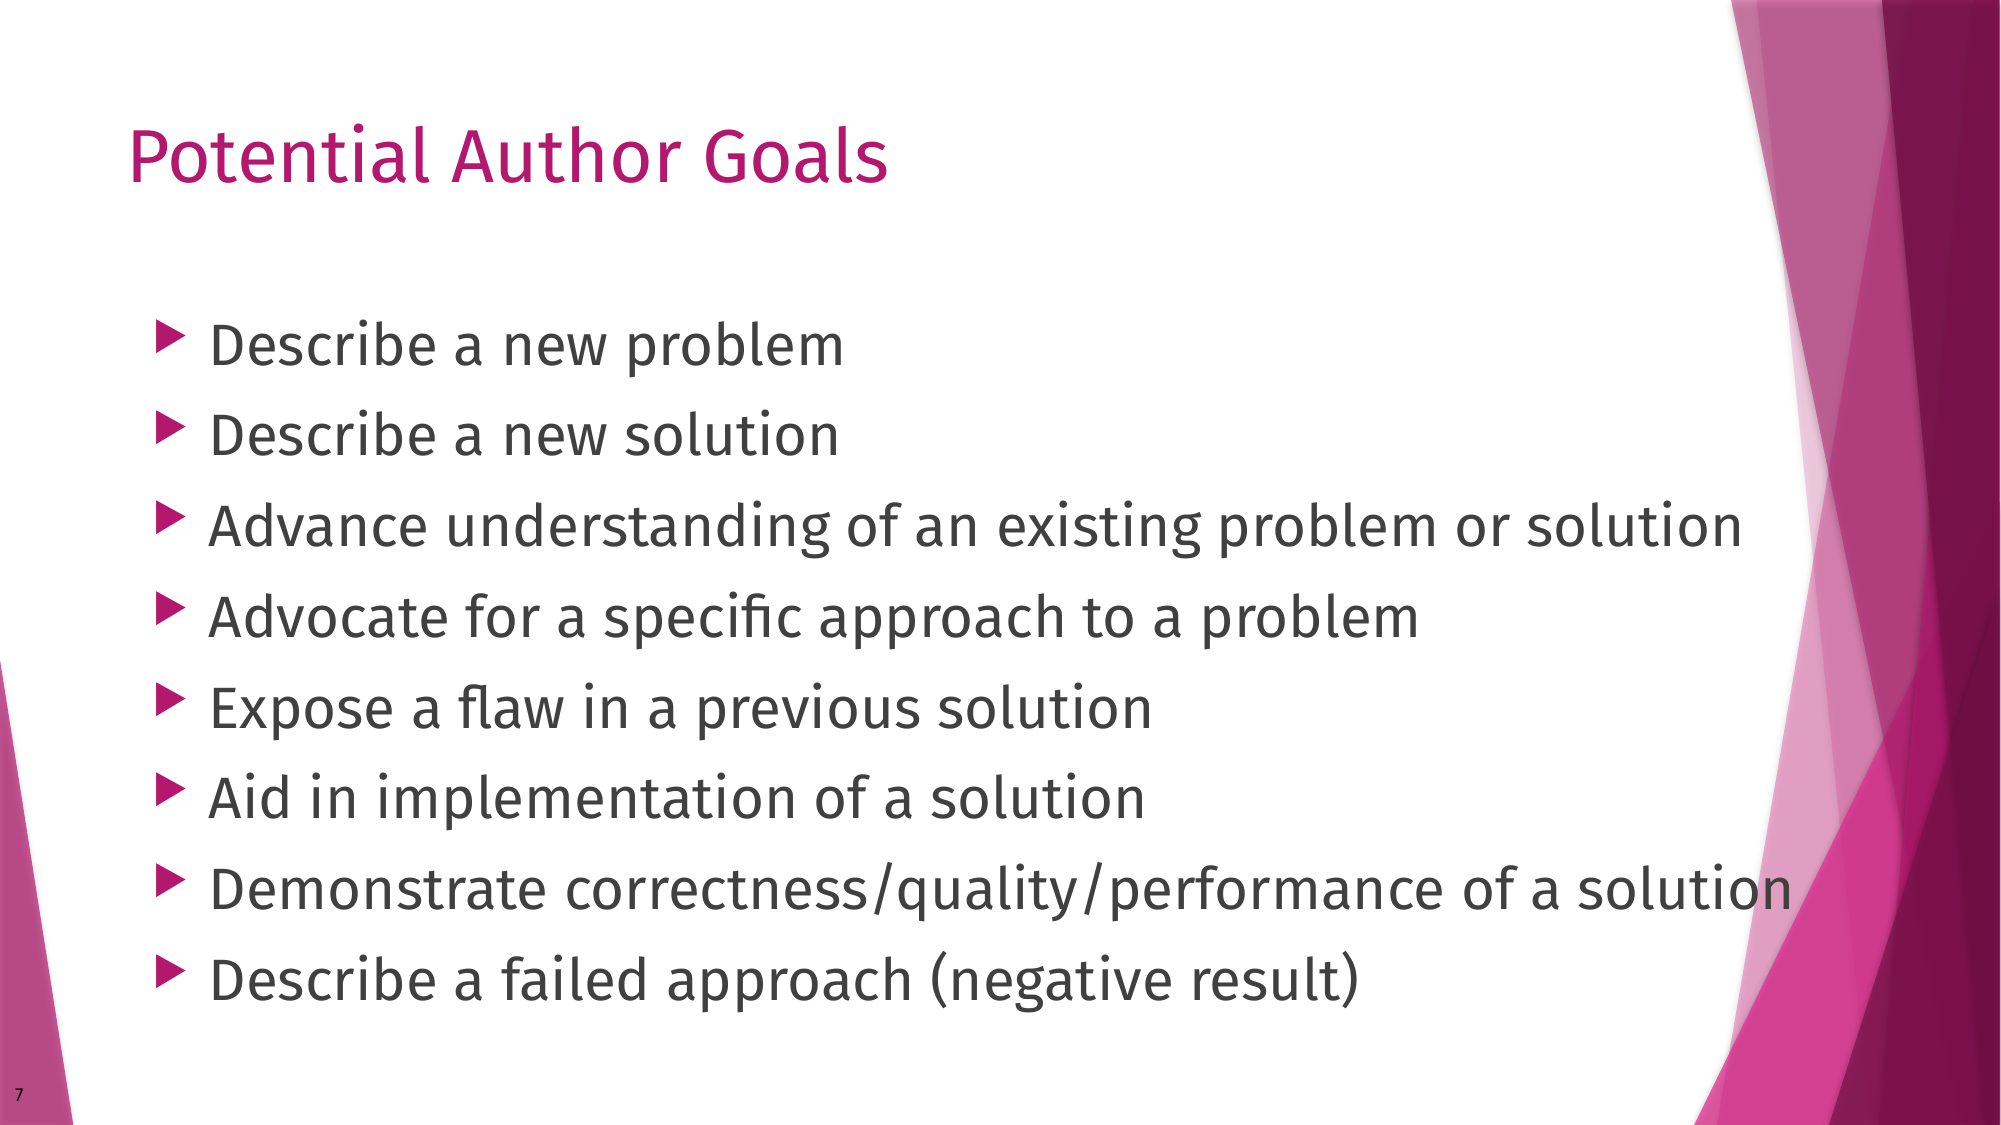

# Potential Author Goals
Describe a new problem
Describe a new solution
Advance understanding of an existing problem or solution
Advocate for a specific approach to a problem
Expose a flaw in a previous solution
Aid in implementation of a solution
Demonstrate correctness/quality/performance of a solution
Describe a failed approach (negative result)
7